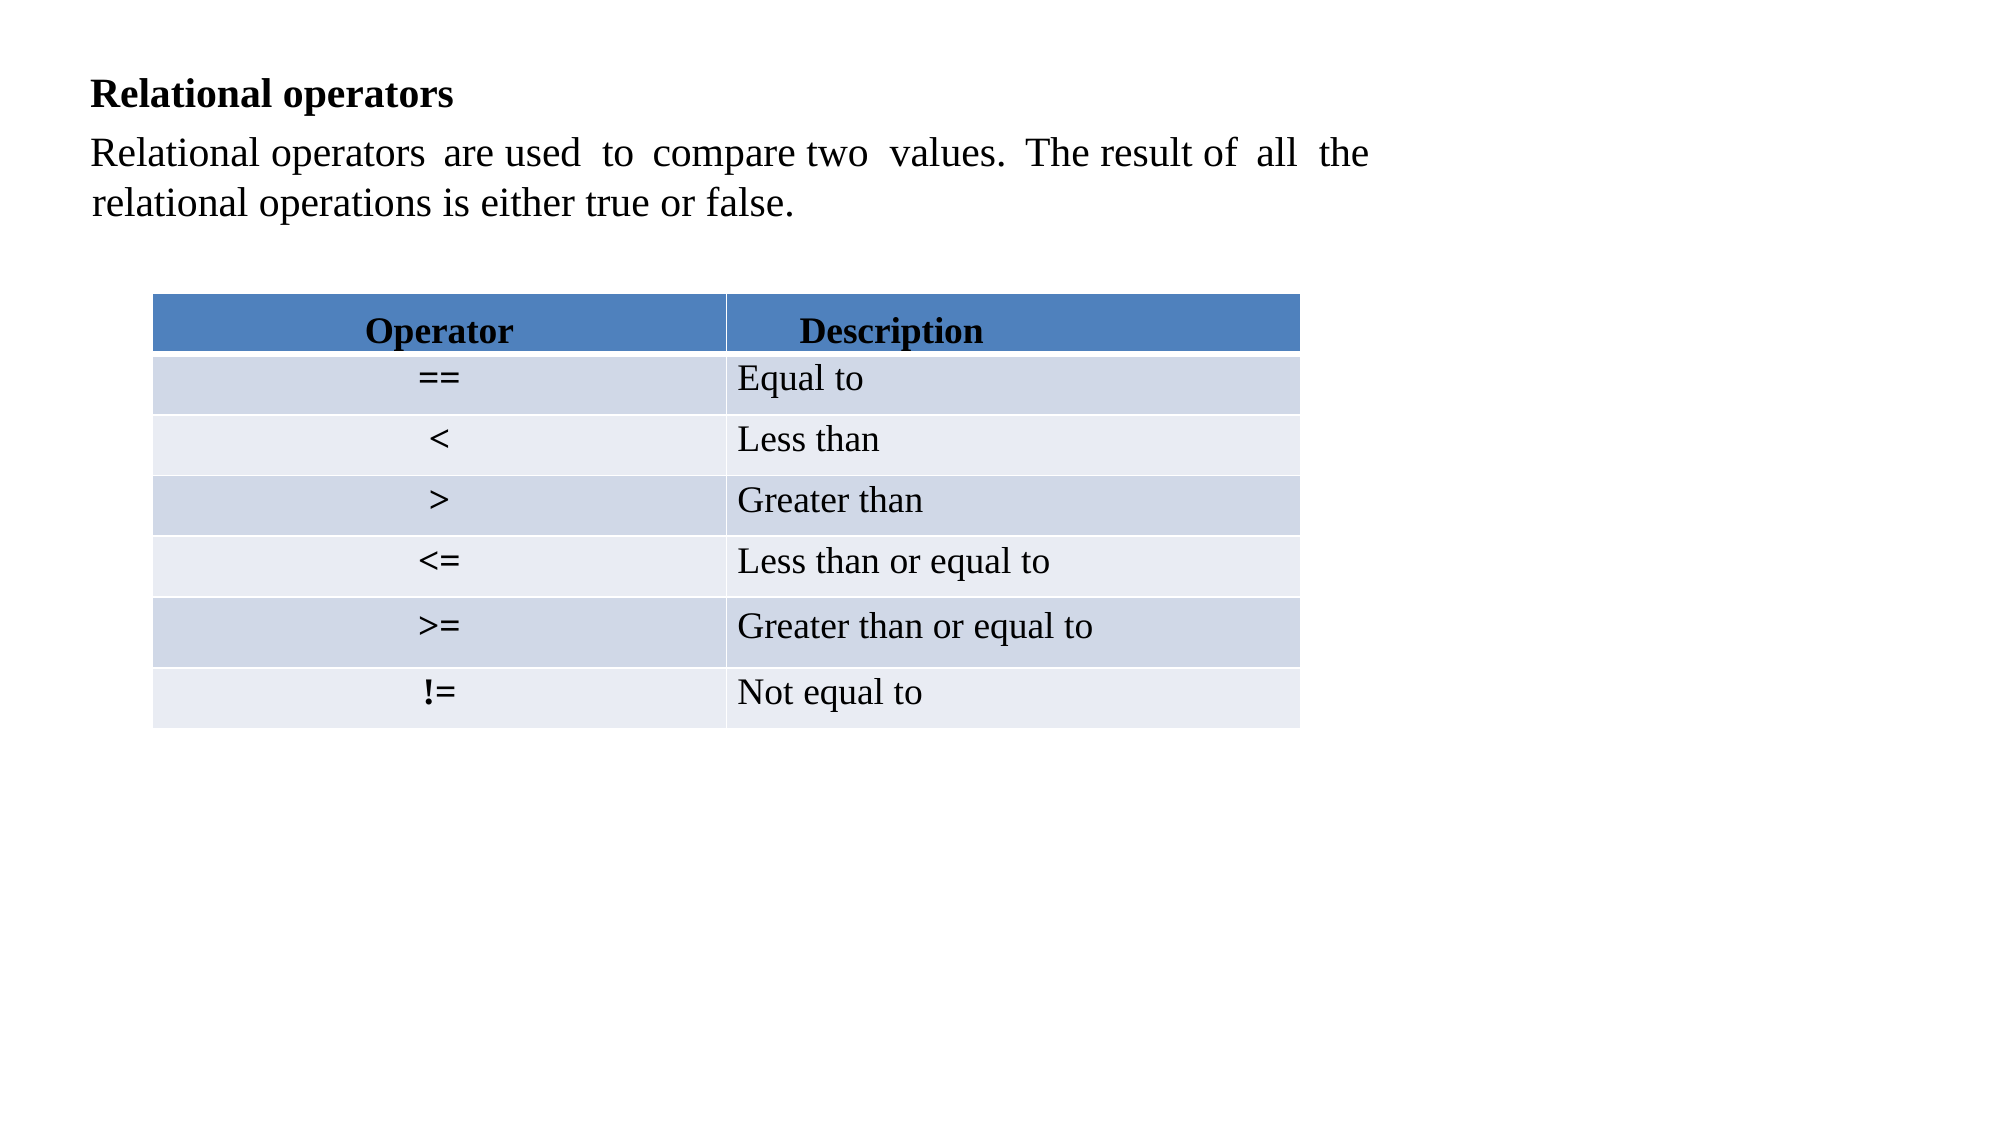

Relational operators
Relational operators are used  to compare two  values. The result of all  the  relational operations is either true or false.

| Operator | Description |
| --- | --- |
| == | Equal to |
| < | Less than |
| > | Greater than |
| <= | Less than or equal to |
| >= | Greater than or equal to |
| != | Not equal to |